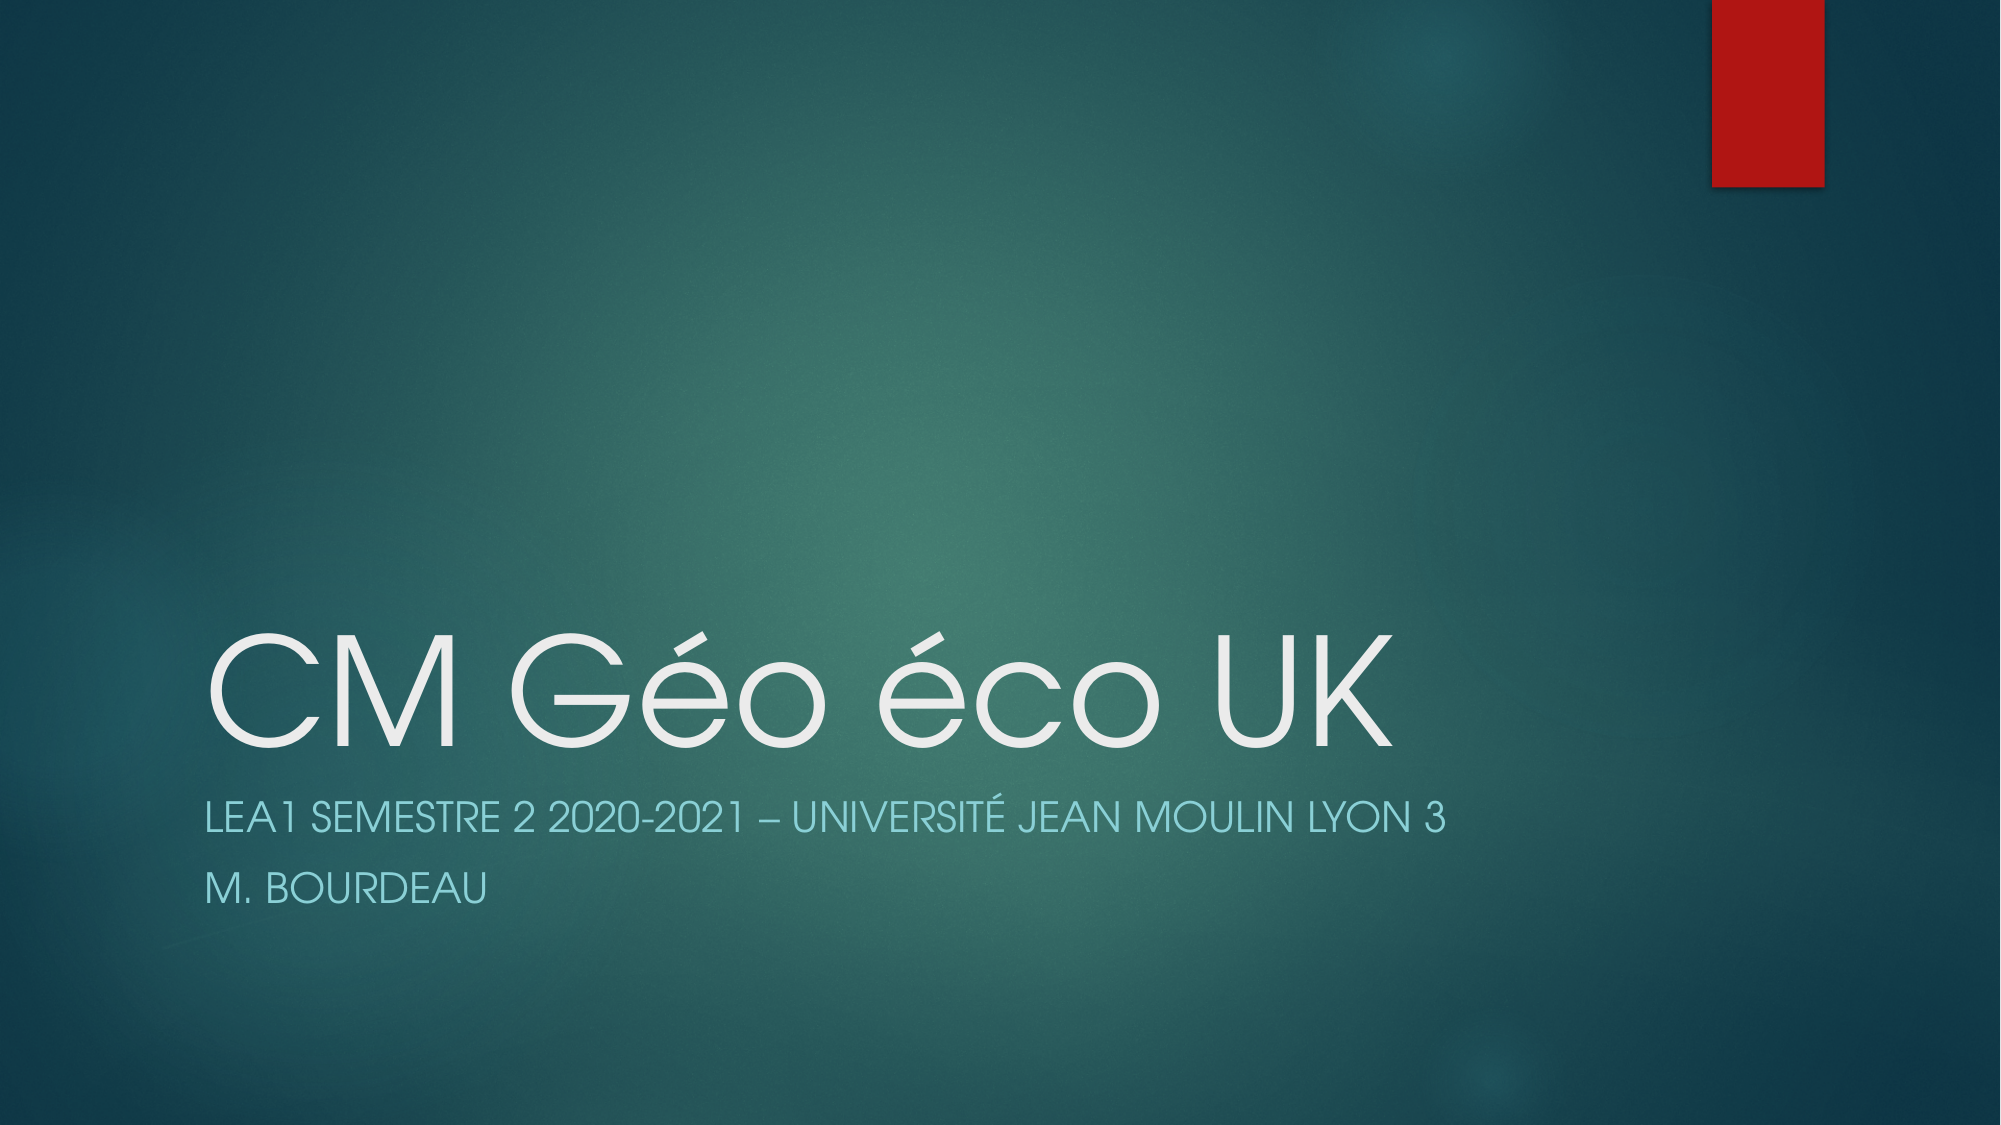

# CM Géo éco UK
LEA1 semestre 2 2020-2021 – UniversitÉ jean moulin lyon 3
M. Bourdeau